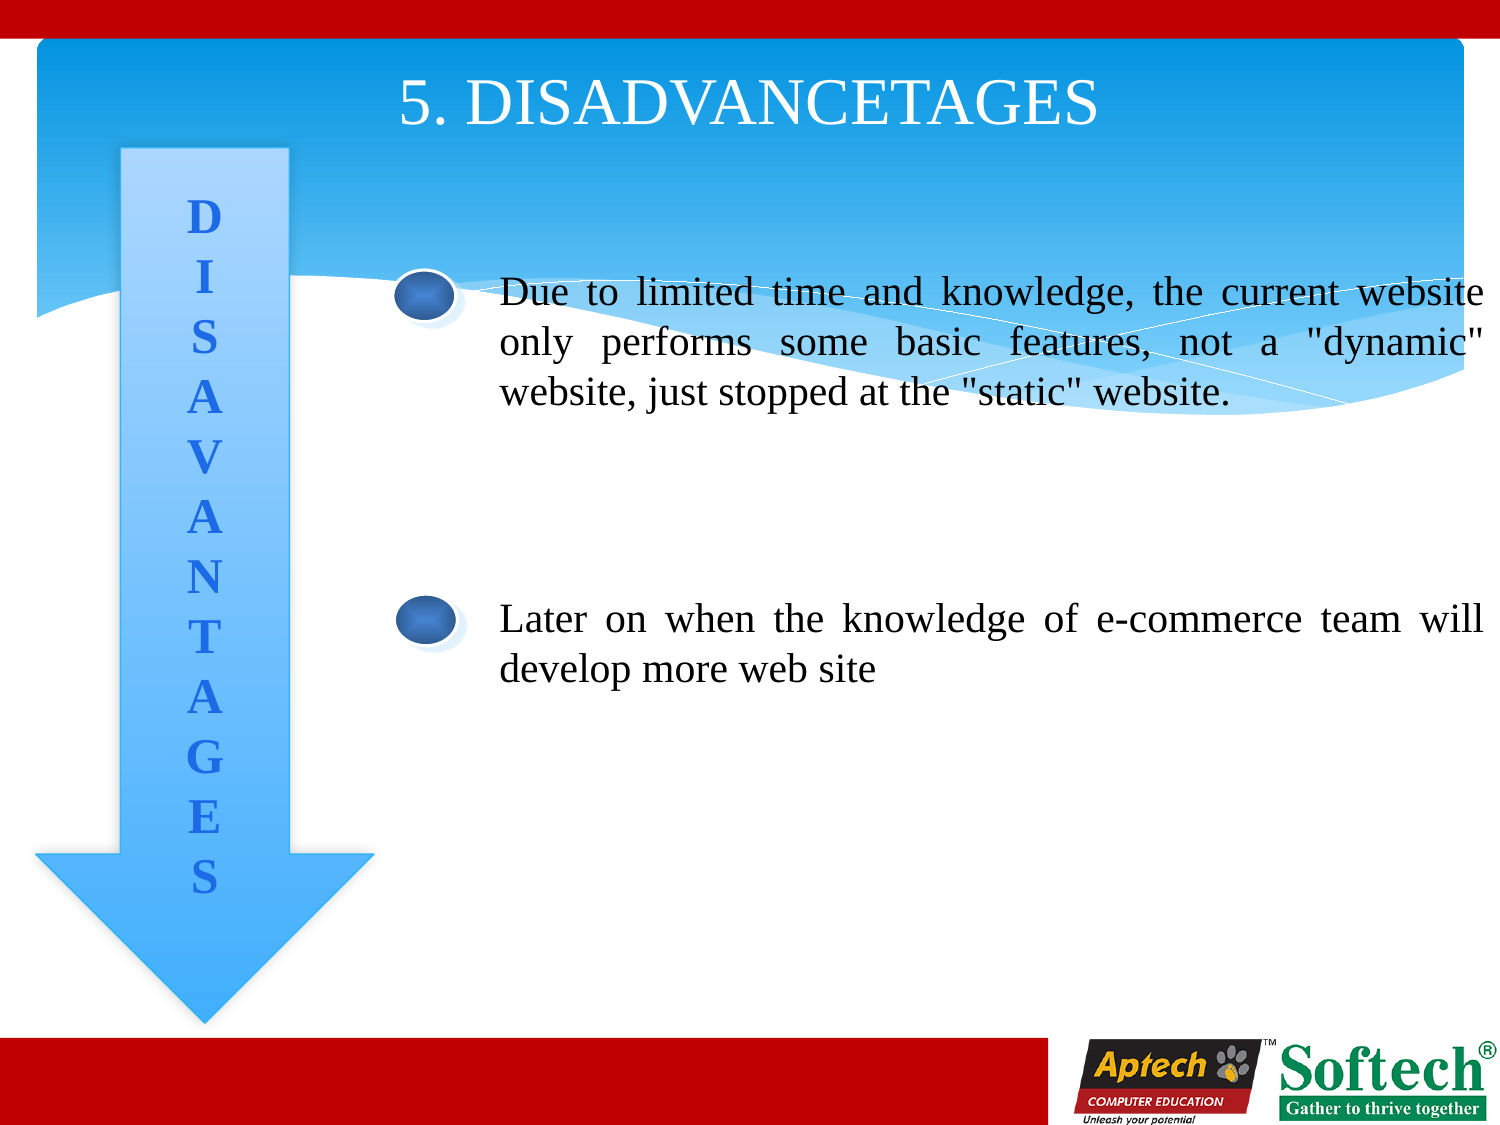

# 5. DISADVANCETAGES
D
I
S
A
V
A
N
T
A
G
E
S
Due to limited time and knowledge, the current website only performs some basic features, not a "dynamic" website, just stopped at the "static" website.

Later on when the knowledge of e-commerce team will develop more web site